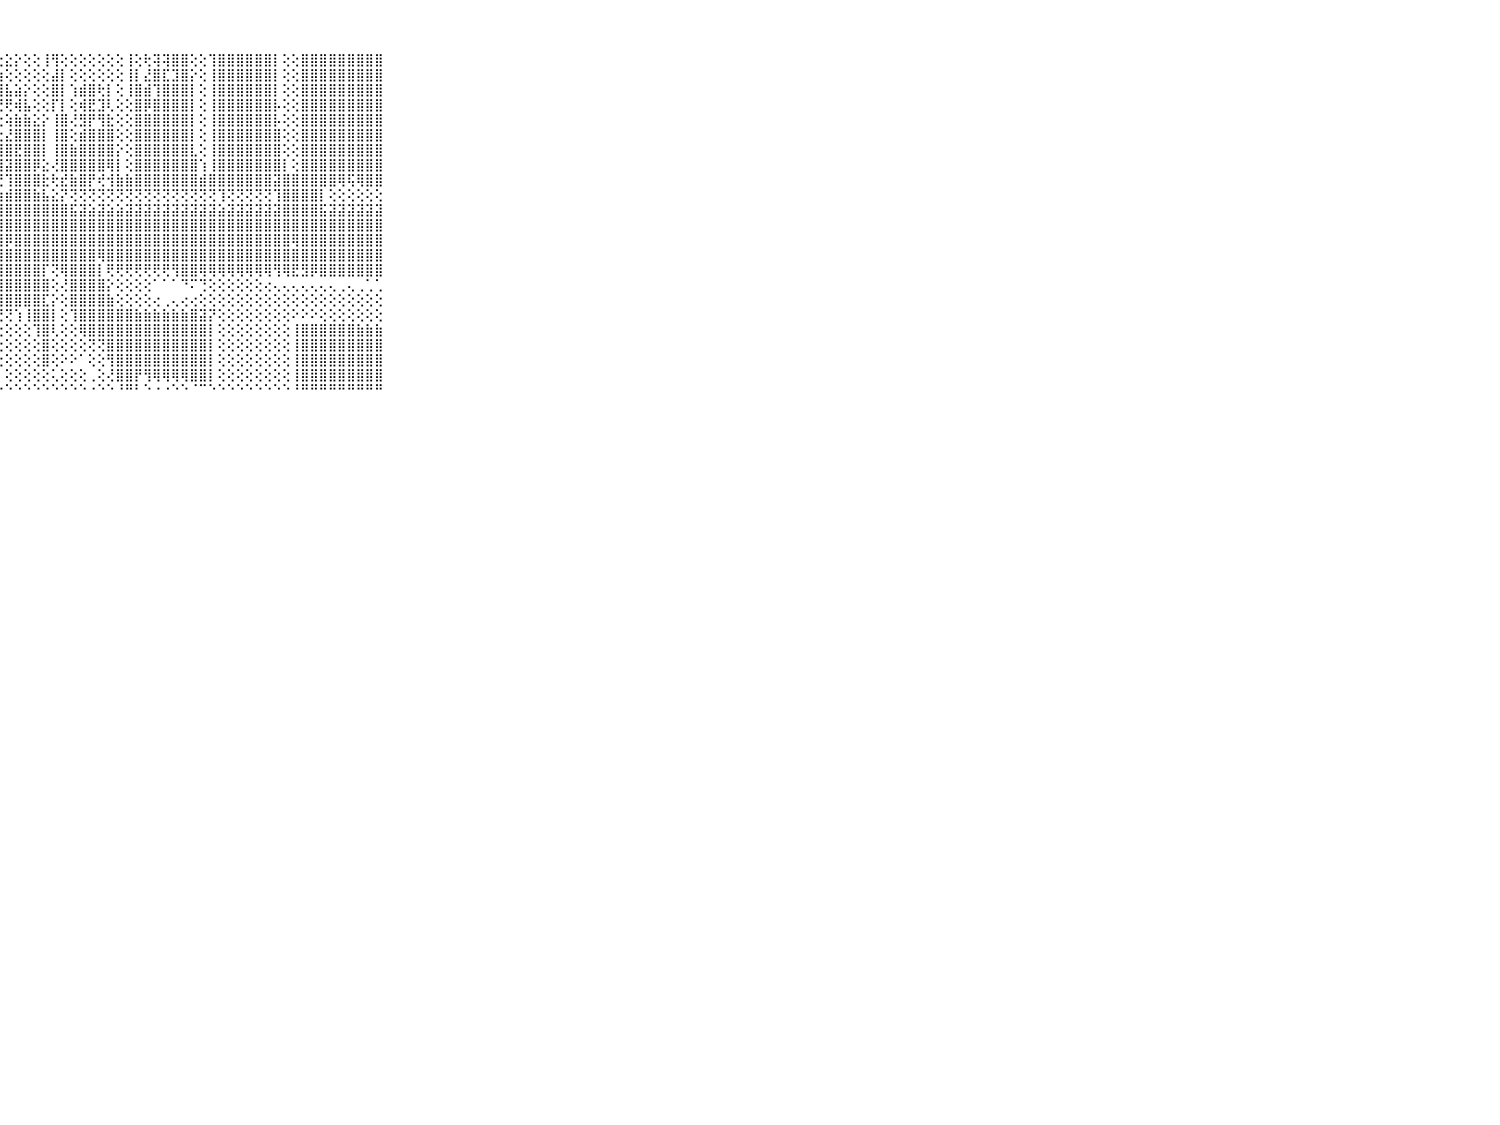

⠀⠀⠀⠀⠀⠀⠀⠀⠀⠀⠀⣿⣧⣿⣿⣿⣿⣽⣿⢕⣿⣿⡧⢕⢕⢻⢕⢕⣕⡕⢕⢕⢸⢻⢕⢕⢕⢕⢕⢕⢕⢸⢕⢗⢽⢽⣿⣿⢕⢕⢹⣿⣿⣿⣿⣿⣿⡇⢕⢕⣿⣿⣿⣿⣿⣿⣿⣿⣿⠀⠀⠀⠀⠀⠀⠀⠀⠀⠀⠀⠀
⠀⠀⠀⠀⠀⠀⠀⠀⠀⠀⠀⣿⣿⣼⣿⣿⣿⣿⣿⡇⣿⣿⣯⡕⢕⢸⢕⢱⢕⢕⢕⢕⢕⣼⡇⢕⢕⢕⢕⢕⢕⢸⡇⣜⣿⣏⣹⣿⡕⢕⢸⣿⣿⣿⣿⣿⣿⡇⢕⢕⣿⣿⣿⣿⣿⣿⣿⣿⣿⠀⠀⠀⠀⠀⠀⠀⠀⠀⠀⠀⠀
⠀⠀⠀⠀⠀⠀⠀⠀⠀⠀⠀⣿⣿⡿⣿⣿⣿⣿⣿⣧⣸⣿⣿⣇⣵⣼⡇⣼⣧⣵⡕⢕⢕⣿⡇⢱⣾⣿⢗⡇⢕⢸⣿⣾⢹⣿⣿⣿⡇⢕⢸⣿⣿⣿⣿⣿⣿⡇⢕⢕⣿⣿⣿⣿⣿⣿⣿⣿⣿⠀⠀⠀⠀⠀⠀⠀⠀⠀⠀⠀⠀
⠀⠀⠀⠀⠀⠀⠀⠀⠀⠀⠀⣿⣿⣿⣿⣿⣿⣿⣿⣿⢸⣿⣿⣿⣿⡞⡇⢜⢟⢾⣧⢕⢕⡏⡇⢕⢾⣟⣹⢇⢕⢕⣿⡿⣿⣿⣿⣿⡇⢕⢸⣿⣿⣿⣿⣿⣿⡧⢕⢕⣿⣿⣿⣿⣿⣿⣿⣿⣿⠀⠀⠀⠀⠀⠀⠀⠀⠀⠀⠀⠀
⠀⠀⠀⠀⠀⠀⠀⠀⠀⠀⠀⣿⣿⣿⣸⣿⣿⣿⣿⣿⡞⣿⣿⣿⣿⡇⢕⢕⢵⣷⣷⣕⡕⢸⣿⢜⣻⡟⢻⣗⢕⢕⣿⣿⣿⣿⣿⣿⡇⢕⢸⣿⣿⣿⣿⣿⣿⡧⢕⢕⣿⣿⣿⣿⣿⣿⣿⣿⣿⠀⠀⠀⠀⠀⠀⠀⠀⠀⠀⠀⠀
⠀⠀⠀⠀⠀⠀⠀⠀⠀⠀⠀⣿⣿⣿⣿⣿⣿⣿⣿⣿⡇⣿⣿⣿⣿⢕⢱⣕⣜⣿⣿⣿⡇⢸⣿⢕⣾⣿⣿⣿⢕⢕⣿⣿⣿⣿⣿⣿⡇⢕⢸⣿⣿⣿⣿⣿⣿⣿⢕⢕⣿⣿⣿⣿⣿⣿⣿⣿⣿⠀⠀⠀⠀⠀⠀⠀⠀⠀⠀⠀⠀
⠀⠀⠀⠀⠀⠀⠀⠀⠀⠀⠀⣿⣿⣿⣯⣿⣿⣿⣿⣿⣇⣿⣿⣿⣿⣧⣼⣿⣿⣟⣿⣿⡇⢸⣿⣷⣿⣿⣿⣿⡕⢕⣿⣿⣿⣿⣿⣿⣇⢕⢸⣿⣿⣿⣿⣿⣿⣿⢕⢕⣿⣿⣿⣿⣿⣿⣿⣿⣿⠀⠀⠀⠀⠀⠀⠀⠀⠀⠀⠀⠀
⠀⠀⠀⠀⠀⠀⠀⠀⠀⠀⠀⣿⣿⣿⣿⣿⣿⣿⣿⣿⣿⢹⣿⣿⣿⡏⢻⣿⣽⣿⣿⡿⣕⢜⣿⣿⣿⣿⣿⢿⡇⢕⣿⣿⣿⣿⣿⣿⣿⢱⢸⣿⣿⣿⣿⣿⣿⣿⡇⢕⣿⣿⣿⣿⣿⣿⣿⣿⣿⠀⠀⠀⠀⠀⠀⠀⠀⠀⠀⠀⠀
⠀⠀⠀⠀⠀⠀⠀⠀⠀⠀⠀⣿⣿⣿⣿⣿⣟⣟⣻⣟⣻⣾⣿⣿⣿⢷⢕⢝⢹⣿⣿⣿⣗⢗⣞⣷⣿⡟⢞⢺⣷⣷⣿⣿⣿⣿⣿⣿⣿⣾⣿⣿⣿⣿⣿⣿⣿⣽⣿⣿⣿⣿⣿⣿⢿⢯⢿⣿⣿⠀⠀⠀⠀⠀⠀⠀⠀⠀⠀⠀⠀
⠀⠀⠀⠀⠀⠀⠀⠀⠀⠀⠀⣿⣿⣿⣿⣷⣵⣷⣿⣿⣿⣿⣿⣿⣿⣿⣧⣵⣾⣿⣿⣷⣧⣕⡝⢝⢝⢝⢝⢝⢝⢝⢝⢝⢝⢝⢝⢝⢝⢝⢝⢹⢝⢝⢝⢝⢝⢹⣿⣿⣿⣿⡇⢕⢕⢕⢕⢕⢕⠀⠀⠀⠀⠀⠀⠀⠀⠀⠀⠀⠀
⠀⠀⠀⠀⠀⠀⠀⠀⠀⠀⠀⣿⣿⣿⣿⣷⣿⣿⣿⣿⣿⣿⣿⣿⣿⣿⣿⣿⣿⣿⣿⣿⣿⣿⣿⣯⣽⣵⣽⣵⣵⣽⣽⣽⣽⣽⣽⣽⣽⣽⣽⣵⣽⣽⣽⣽⣽⣽⣿⣿⣿⣿⣯⣽⣽⣽⣽⣽⣽⠀⠀⠀⠀⠀⠀⠀⠀⠀⠀⠀⠀
⠀⠀⠀⠀⠀⠀⠀⠀⠀⠀⠀⣿⣿⣿⣿⣿⣿⣿⣿⣿⣿⣿⣿⣿⣿⣿⣿⣿⣿⣿⣿⣿⣿⣿⣿⣿⣿⣿⣿⣿⣿⣿⣿⣿⣿⣿⣿⣿⣿⣿⣿⣿⣿⣿⣿⣿⣿⣿⣿⣿⣿⣿⣿⣿⣿⣿⣿⣿⣿⠀⠀⠀⠀⠀⠀⠀⠀⠀⠀⠀⠀
⠀⠀⠀⠀⠀⠀⠀⠀⠀⠀⠀⣿⣿⣿⣿⣿⣿⣿⣿⣿⣿⣿⣿⣿⣿⣿⣿⣿⡿⣿⣿⣿⣿⣿⣿⣿⣿⣿⣿⣿⣿⣿⣿⣿⣿⣿⣿⣿⣿⣿⣿⣿⣿⣿⣿⣿⣿⣿⣿⢿⣿⣿⣿⣿⣿⣿⣿⣿⣿⠀⠀⠀⠀⠀⠀⠀⠀⠀⠀⠀⠀
⠀⠀⠀⠀⠀⠀⠀⠀⠀⠀⠀⣿⣿⣿⣿⣿⣿⢿⢿⣿⣿⣿⣿⣿⣿⣿⣿⣿⣿⣿⣿⣿⣿⣿⣿⣿⣿⣿⢿⣿⣿⣿⣿⣿⣿⣿⣿⣿⣿⣿⣿⣿⣿⣿⣿⣿⣿⣿⣿⣿⣿⣿⣿⣿⣿⣿⣿⣿⣿⠀⠀⠀⠀⠀⠀⠀⠀⠀⠀⠀⠀
⠀⠀⠀⠀⠀⠀⠀⠀⠀⠀⠀⣿⣿⣿⣿⢟⠕⢄⣼⣿⣿⣿⣿⣿⣿⣿⣿⣿⣿⣿⣿⣿⡏⢝⢿⣿⣿⣿⡇⢟⢟⢟⢟⢟⢟⢟⢻⣿⣿⢿⢿⢿⢿⢿⢿⢿⢿⢻⢿⣟⣻⡿⣿⣿⣿⣿⣿⣿⣿⠀⠀⠀⠀⠀⠀⠀⠀⠀⠀⠀⠀
⠀⠀⠀⠀⠀⠀⠀⠀⠀⠀⠀⢈⢝⠝⠕⢄⢕⢕⣿⣿⣿⣿⣿⣿⣿⣿⣿⣿⣿⣿⣿⣿⣿⢕⢜⣿⣿⣿⣿⡕⢕⢕⢕⢕⠁⠁⠁⠙⠍⢙⢕⢕⢕⢕⢕⢕⢔⢄⢄⢄⢄⢄⢄⢄⢀⢄⢀⢁⢁⠀⠀⠀⠀⠀⠀⠀⠀⠀⠀⠀⠀
⠀⠀⠀⠀⠀⠀⠀⠀⠀⠀⠀⢸⣿⣿⣿⣿⣿⣷⣾⢿⣿⣿⣿⣿⣿⣿⣿⣿⣿⣿⣿⣿⣏⡕⢕⣿⣿⣿⣿⣷⢕⢕⢕⢕⢔⢀⢄⢔⢔⢕⢕⢕⢕⢕⢕⢕⢕⢕⢕⢕⢕⢕⢕⢕⢕⢕⢕⢕⢕⠀⠀⠀⠀⠀⠀⠀⠀⠀⠀⠀⠀
⠀⠀⠀⠀⠀⠀⠀⠀⠀⠀⠀⢸⣿⣿⣿⣿⣿⣿⡿⢜⢜⠝⠝⢝⢟⢟⢏⢝⢝⢱⢸⣿⣿⡇⢕⢹⣿⣿⣿⣿⣿⣿⣷⣷⣷⣷⣷⣷⣿⣽⡝⢕⢕⢕⢕⢕⢕⢕⢕⠕⠕⠕⢕⢕⢕⢕⢕⢕⢕⠀⠀⠀⠀⠀⠀⠀⠀⠀⠀⠀⠀
⠀⠀⠀⠀⠀⠀⠀⠀⠀⠀⠀⢸⣿⣿⣿⣿⣿⣿⡇⢕⢕⠀⢕⢕⢕⢕⢕⢕⢕⢕⢕⢹⣿⢇⢕⢕⢿⣿⣿⣿⣿⣿⣿⣿⣿⣿⣿⣿⣿⣿⡇⢕⢕⢕⢕⢕⢕⢕⢕⢸⣿⣿⣿⣿⣿⣿⣷⣷⣷⠀⠀⠀⠀⠀⠀⠀⠀⠀⠀⠀⠀
⠀⠀⠀⠀⠀⠀⠀⠀⠀⠀⠀⠸⢿⢿⢿⣿⣿⣿⡇⠑⠁⠀⠁⠀⠀⠀⠁⢕⢕⢕⢕⢕⣿⢕⢕⢕⢕⢝⢝⣿⣿⣿⣿⣿⣿⣿⣿⣿⣿⣿⡇⢕⢕⢕⢕⢕⢕⢕⢕⢸⣿⣿⣿⣿⣿⣿⣿⣿⣿⠀⠀⠀⠀⠀⠀⠀⠀⠀⠀⠀⠀
⠀⠀⠀⠀⠀⠀⠀⠀⠀⠀⠀⠀⠀⠀⠀⠁⠁⠕⠕⠀⠀⠀⠀⠀⠀⠀⠀⢕⢕⢕⢕⢕⣿⢕⠕⠕⠁⢕⢕⢻⣿⣿⣿⣿⣿⣿⣿⣿⣿⣿⡇⢕⢕⢕⢕⢕⢕⢕⢕⢸⣿⣿⣿⣿⣿⣿⣿⣿⣿⠀⠀⠀⠀⠀⠀⠀⠀⠀⠀⠀⠀
⠀⠀⠀⠀⠀⠀⠀⠀⠀⠀⠀⠀⠀⠀⠀⠀⠀⠀⢕⠀⠀⠀⠀⠀⠀⠀⠀⠁⢕⢕⢕⢕⢕⢅⢕⢕⢕⢀⢕⢜⣿⣿⡟⢻⢿⢿⢿⢿⣿⣿⡇⢕⢕⢕⢕⢕⢕⢕⢕⢸⣿⣿⣿⣿⣿⣿⣿⣿⣿⠀⠀⠀⠀⠀⠀⠀⠀⠀⠀⠀⠀
⠀⠀⠀⠀⠀⠀⠀⠀⠀⠀⠀⠀⠀⠀⠀⠀⠀⠀⠁⠑⠀⠀⠀⠀⠀⠀⠀⠐⠑⠑⠑⠑⠑⠑⠑⠑⠑⠐⠑⠑⠘⠛⠃⠑⠐⠐⠑⠑⠈⠉⠑⠑⠑⠑⠑⠑⠑⠑⠑⠘⠛⠛⠛⠛⠛⠛⠛⠛⠛⠀⠀⠀⠀⠀⠀⠀⠀⠀⠀⠀⠀